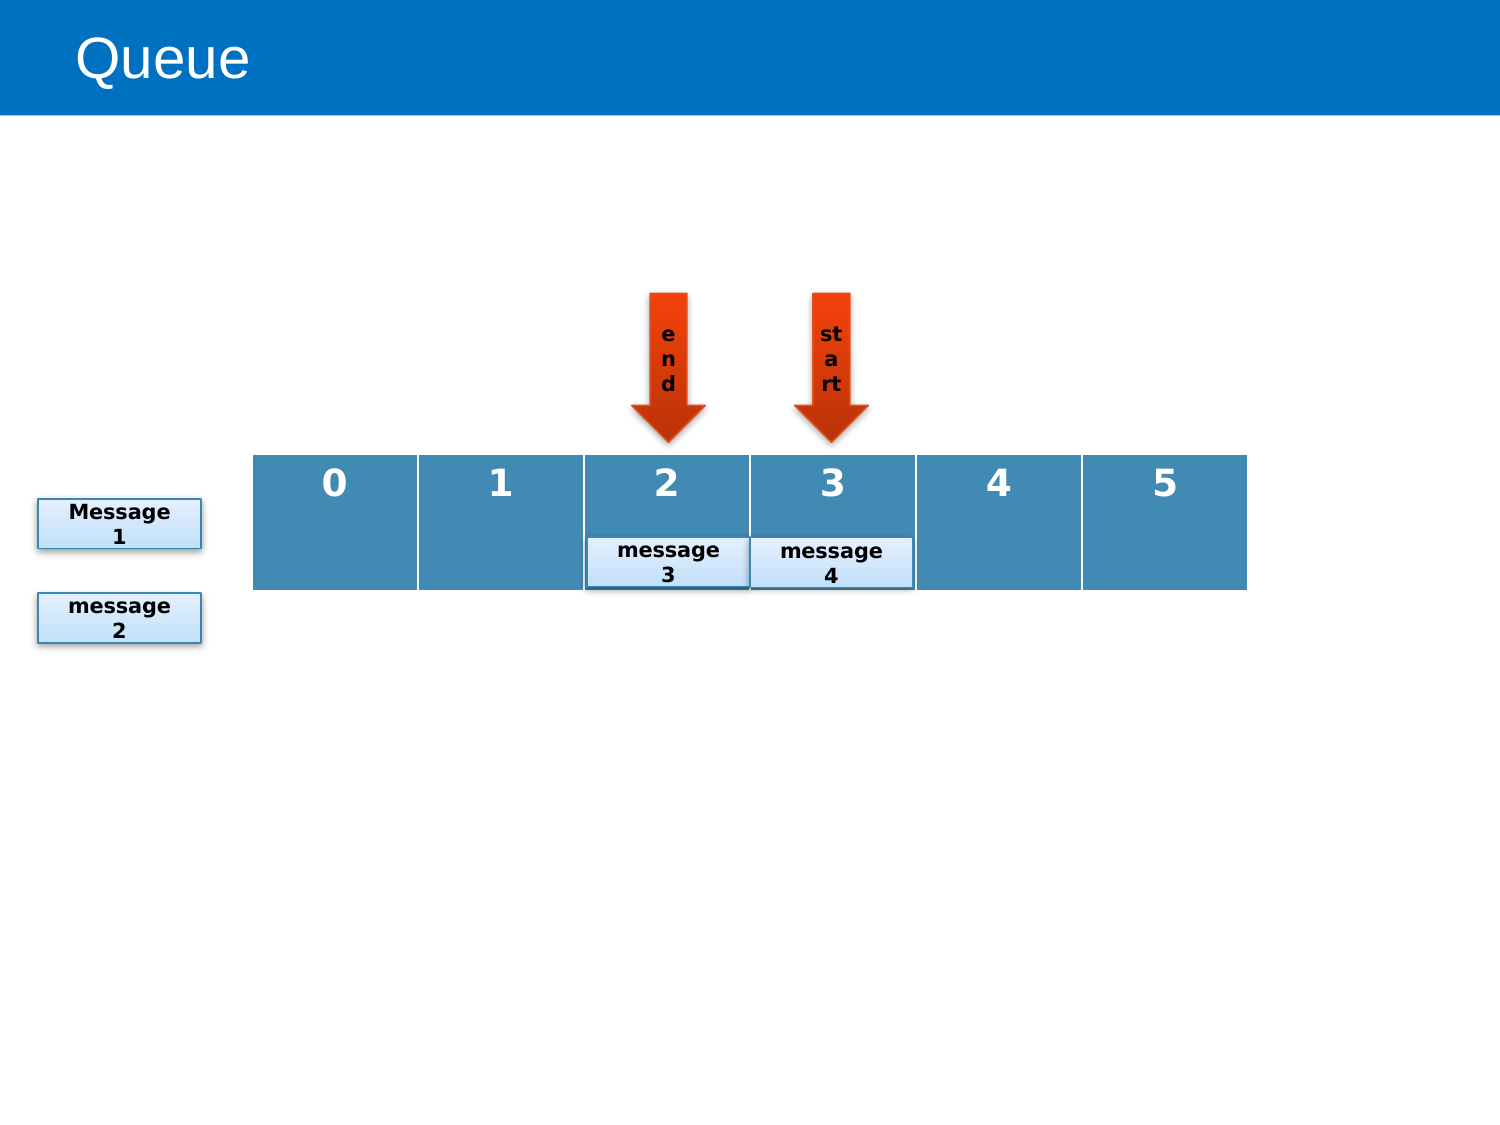

# Queue
end
start
| 0 | 1 | 2 | 3 | 4 | 5 |
| --- | --- | --- | --- | --- | --- |
Message1
message3
message4
message2